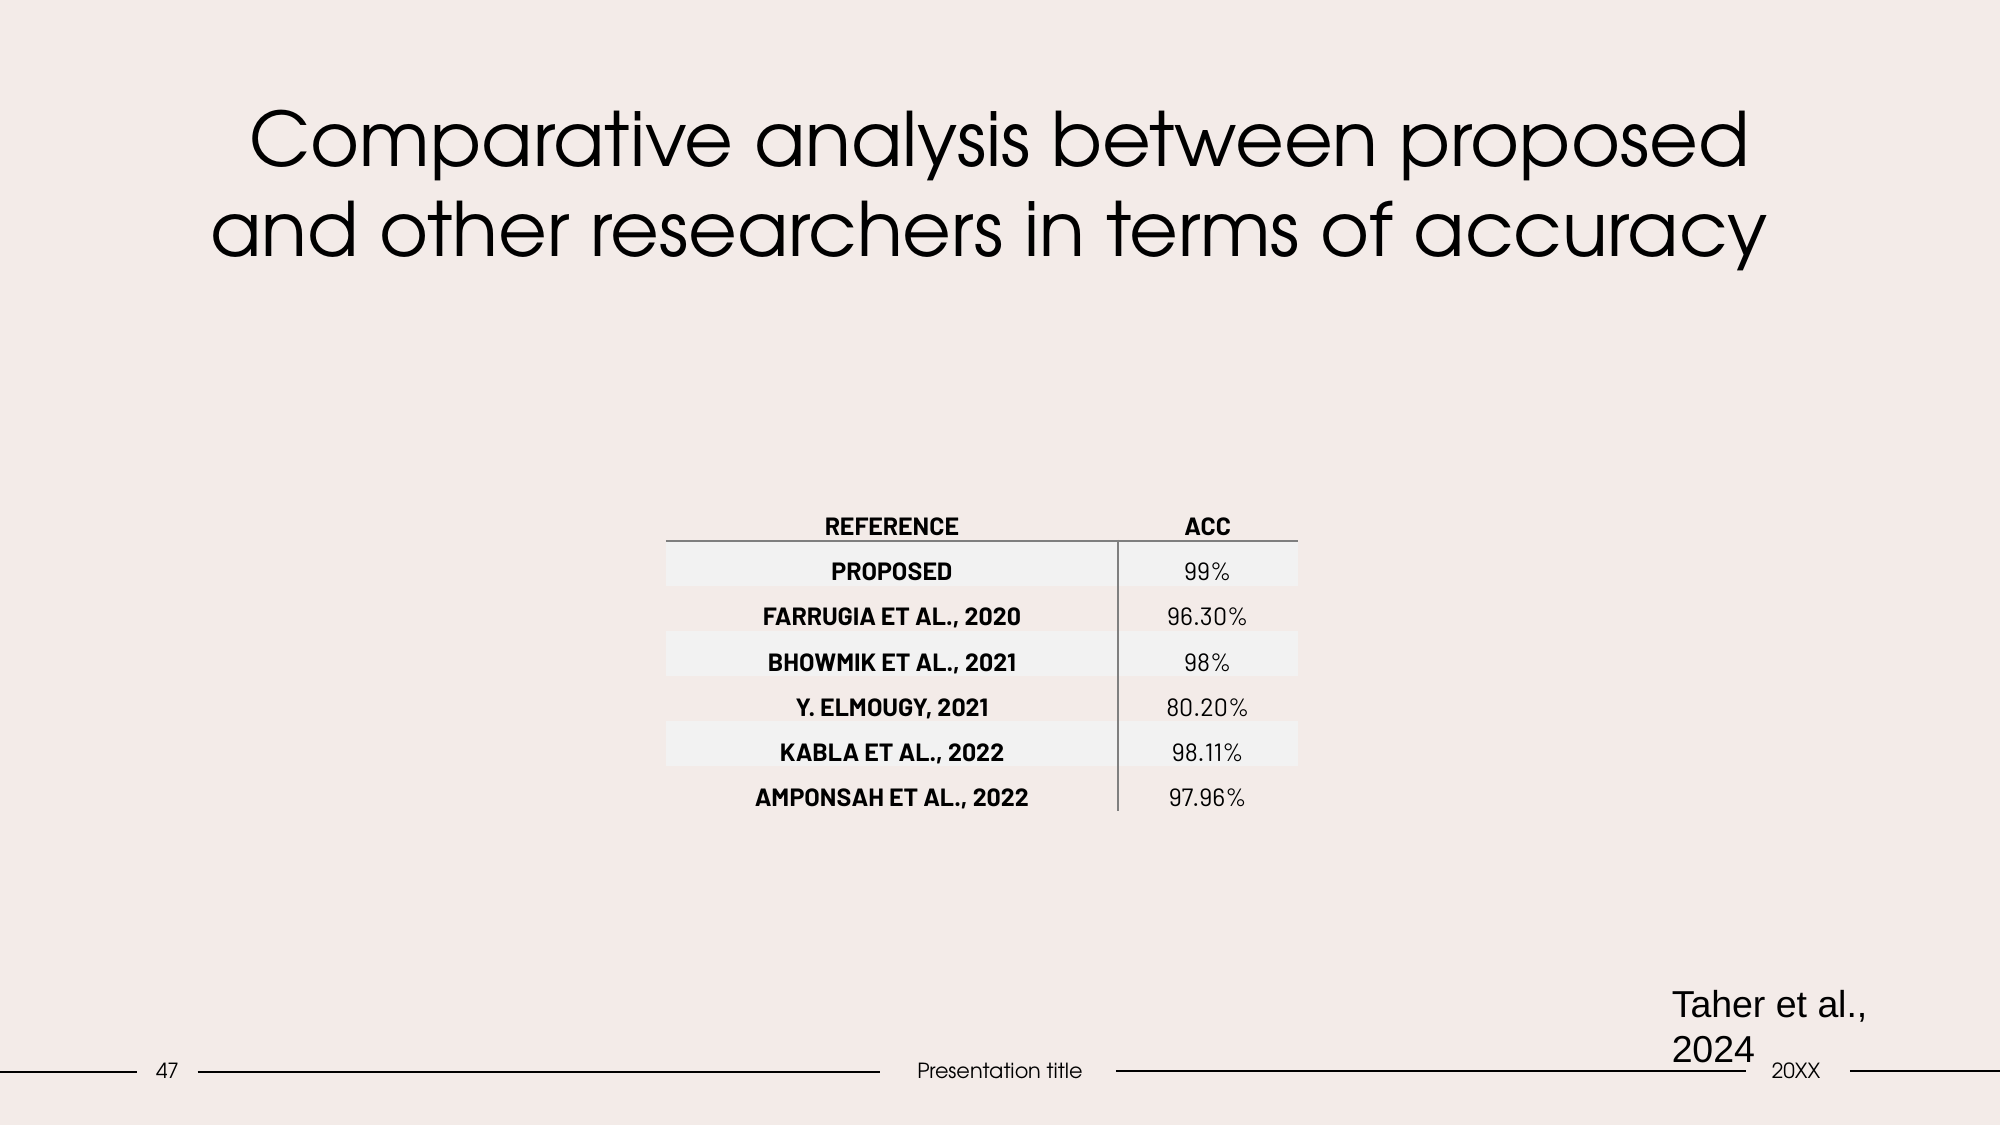

# Comparative analysis between proposed and other researchers in terms of accuracy
| Reference | ACC |
| --- | --- |
| Proposed | 99% |
| Farrugia et al., 2020 | 96.30% |
| Bhowmik et al., 2021 | 98% |
| Y. Elmougy, 2021 | 80.20% |
| Kabla et al., 2022 | 98.11% |
| Amponsah et al., 2022 | 97.96% |
Taher et al., 2024
47
Presentation title
20XX